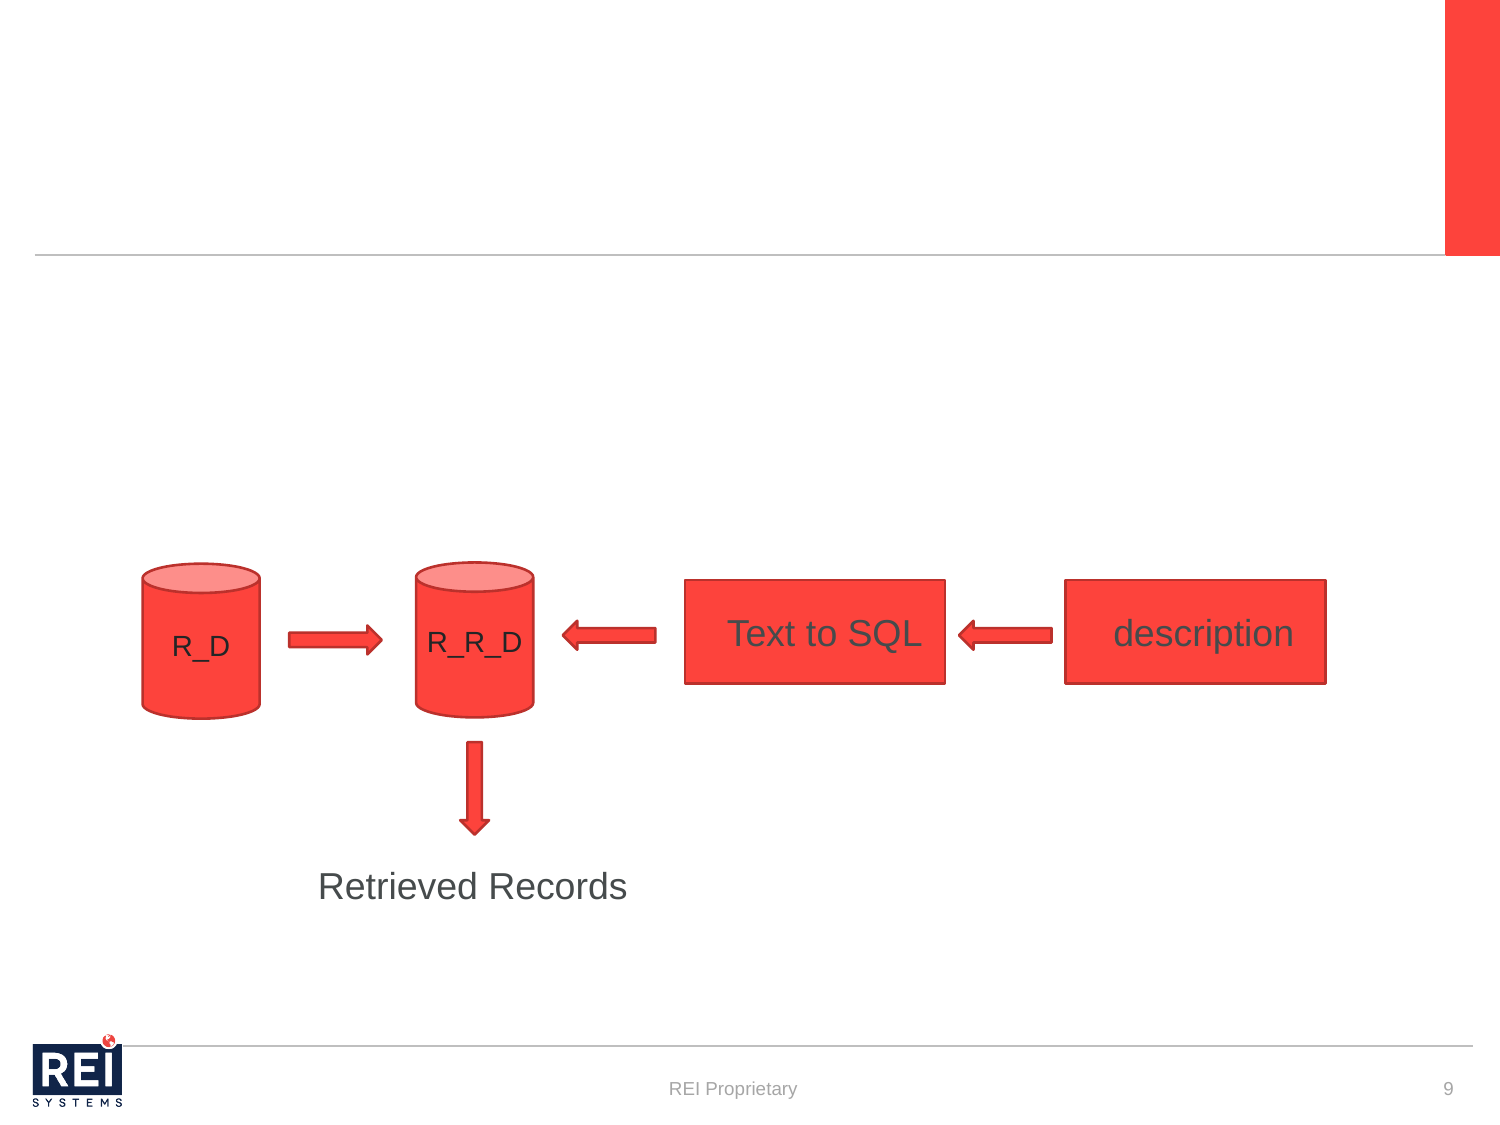

#

Text to SQL
description
R_R_D
R_D

Retrieved Records
       9
REI Proprietary